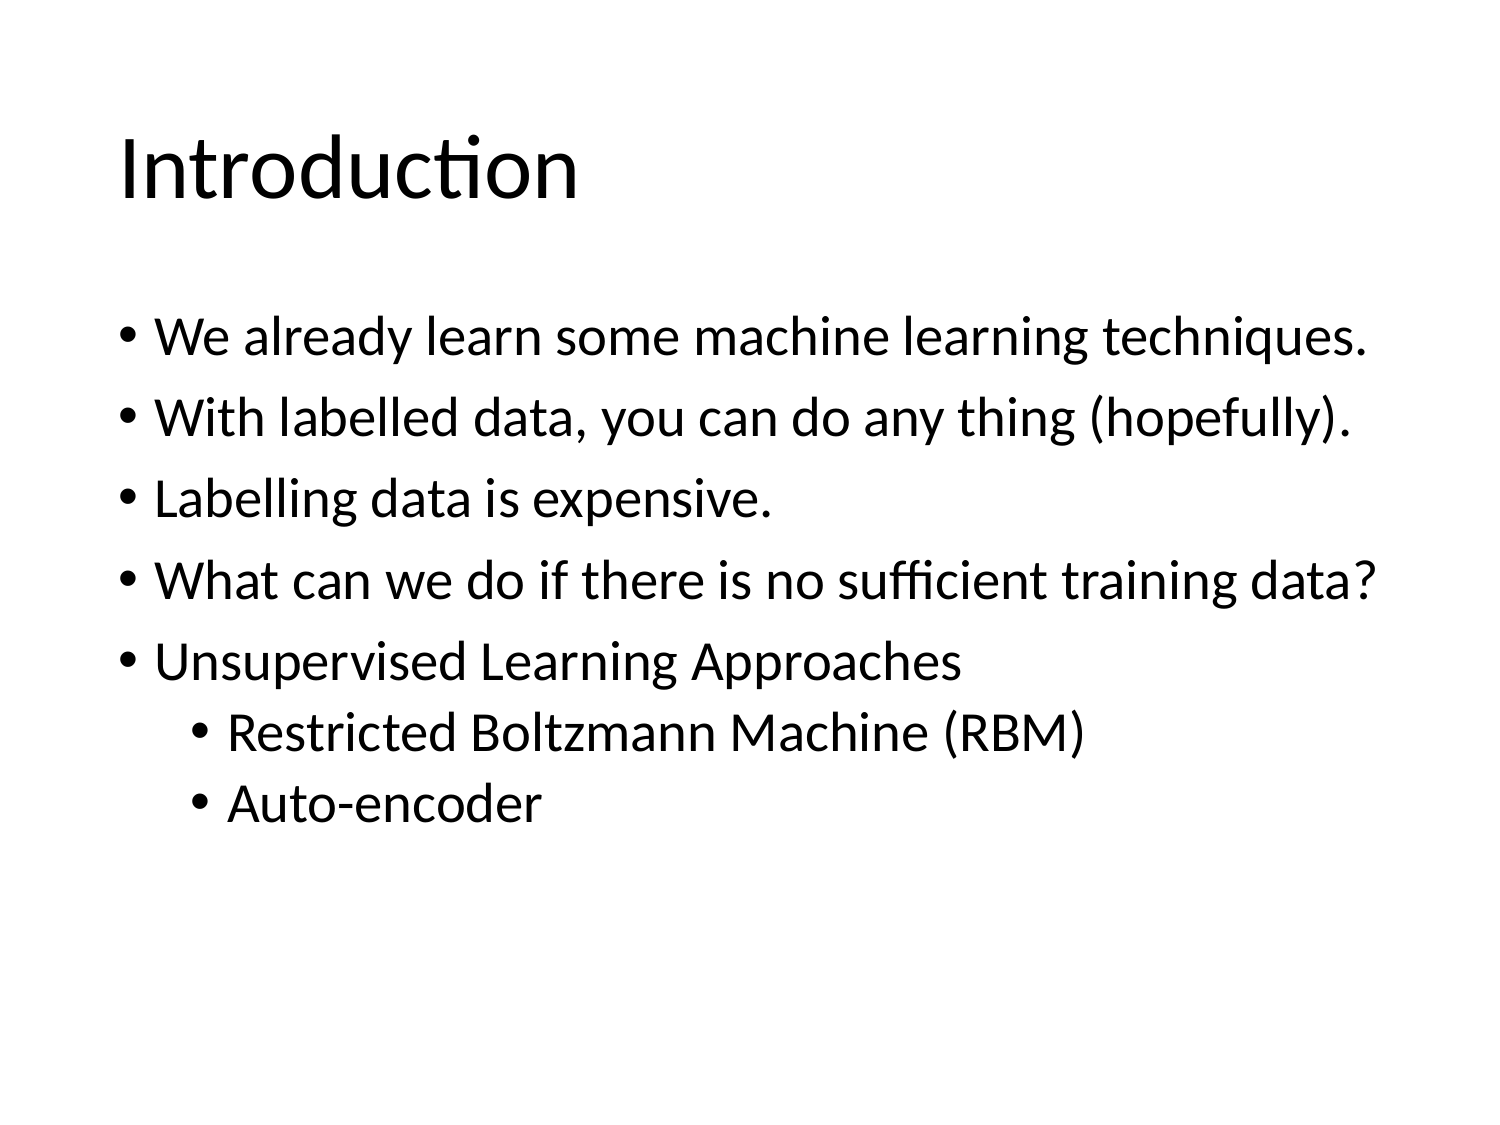

# Introduction
We already learn some machine learning techniques.
With labelled data, you can do any thing (hopefully).
Labelling data is expensive.
What can we do if there is no sufficient training data?
Unsupervised Learning Approaches
Restricted Boltzmann Machine (RBM)
Auto-encoder